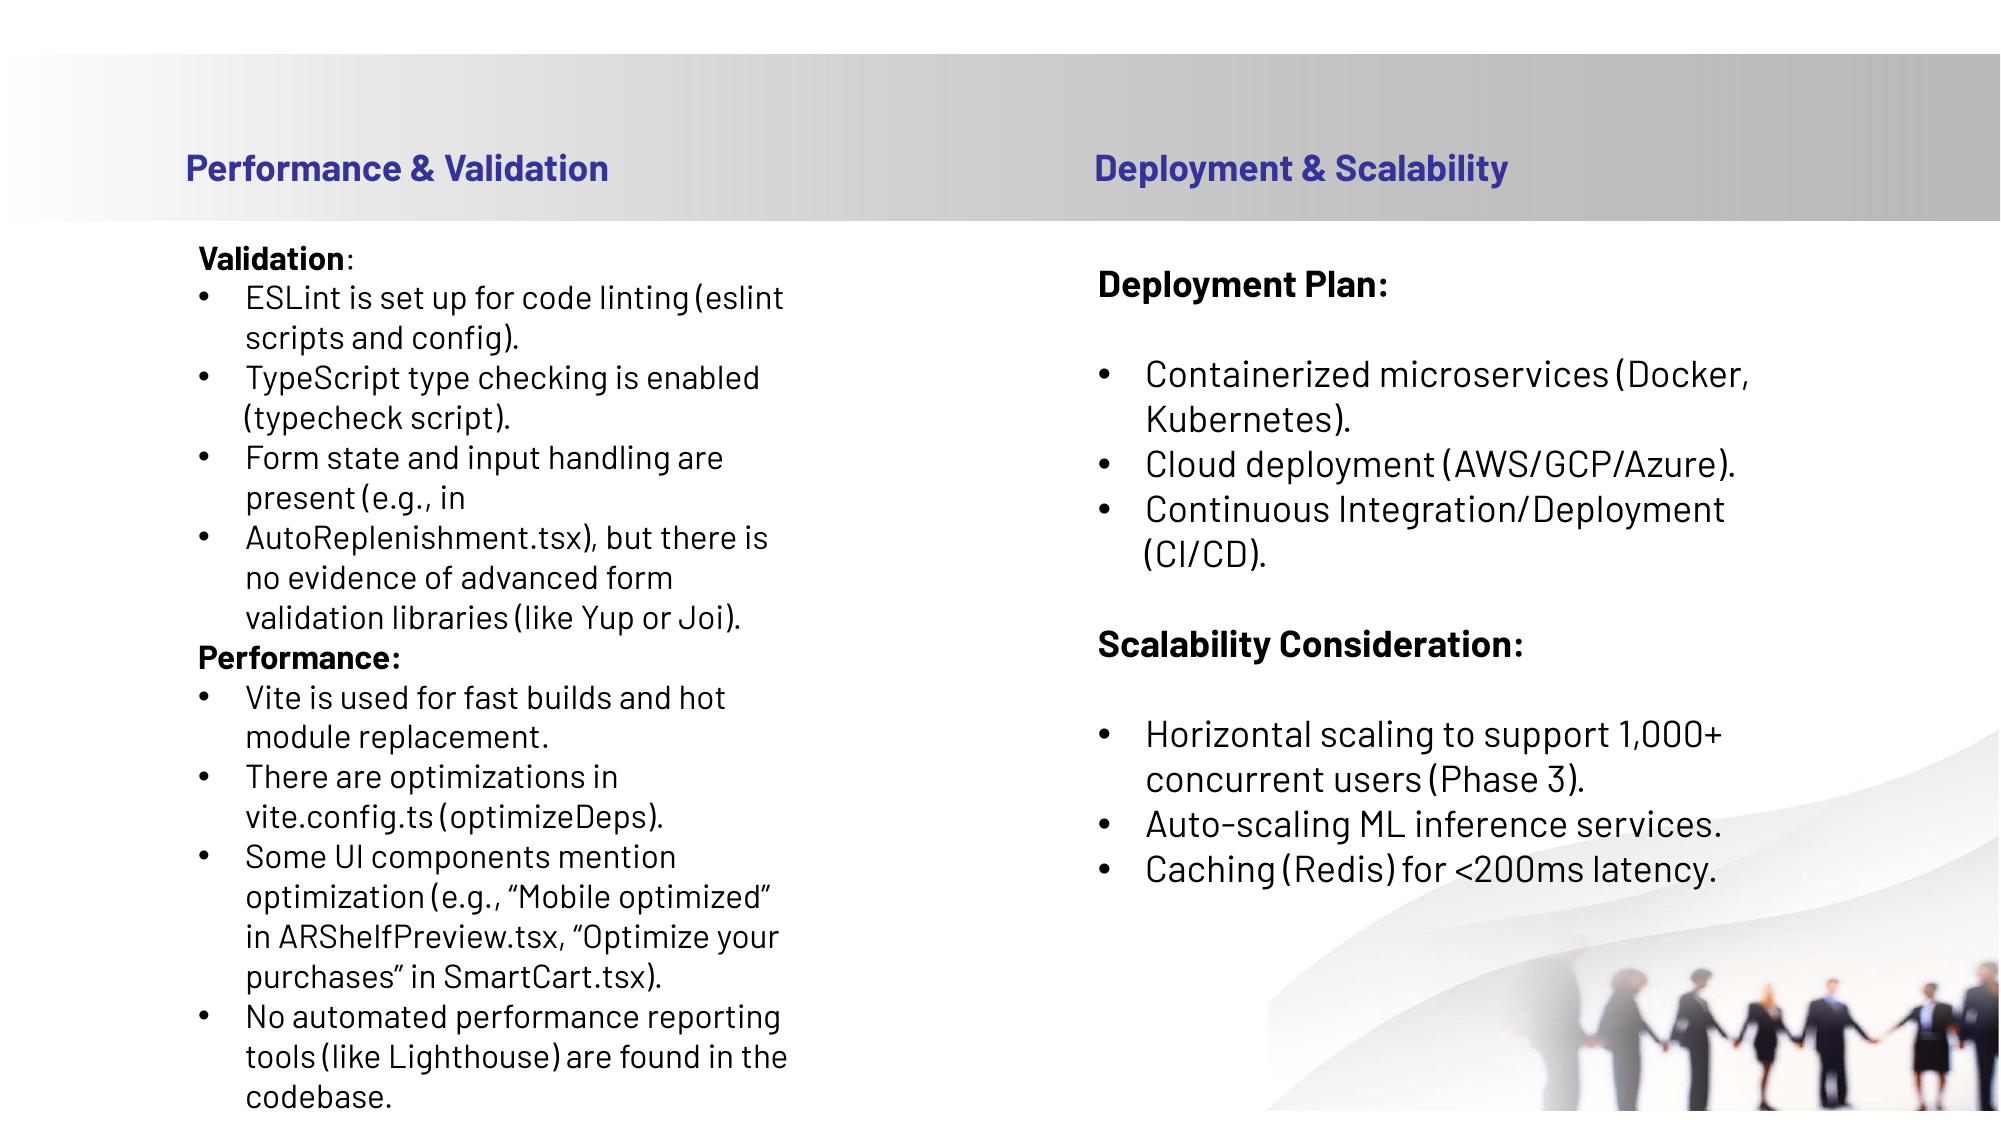

Performance & Validation

 Deployment & Scalability
Validation:
ESLint is set up for code linting (eslint scripts and config).
TypeScript type checking is enabled (typecheck script).
Form state and input handling are present (e.g., in
AutoReplenishment.tsx), but there is no evidence of advanced form validation libraries (like Yup or Joi).
Performance:
Vite is used for fast builds and hot module replacement.
There are optimizations in vite.config.ts (optimizeDeps).
Some UI components mention optimization (e.g., “Mobile optimized” in ARShelfPreview.tsx, “Optimize your purchases” in SmartCart.tsx).
No automated performance reporting tools (like Lighthouse) are found in the codebase.
Deployment Plan:

Containerized microservices (Docker, Kubernetes).
Cloud deployment (AWS/GCP/Azure).
Continuous Integration/Deployment (CI/CD).

Scalability Consideration:

Horizontal scaling to support 1,000+ concurrent users (Phase 3).
Auto-scaling ML inference services.
Caching (Redis) for <200ms latency.